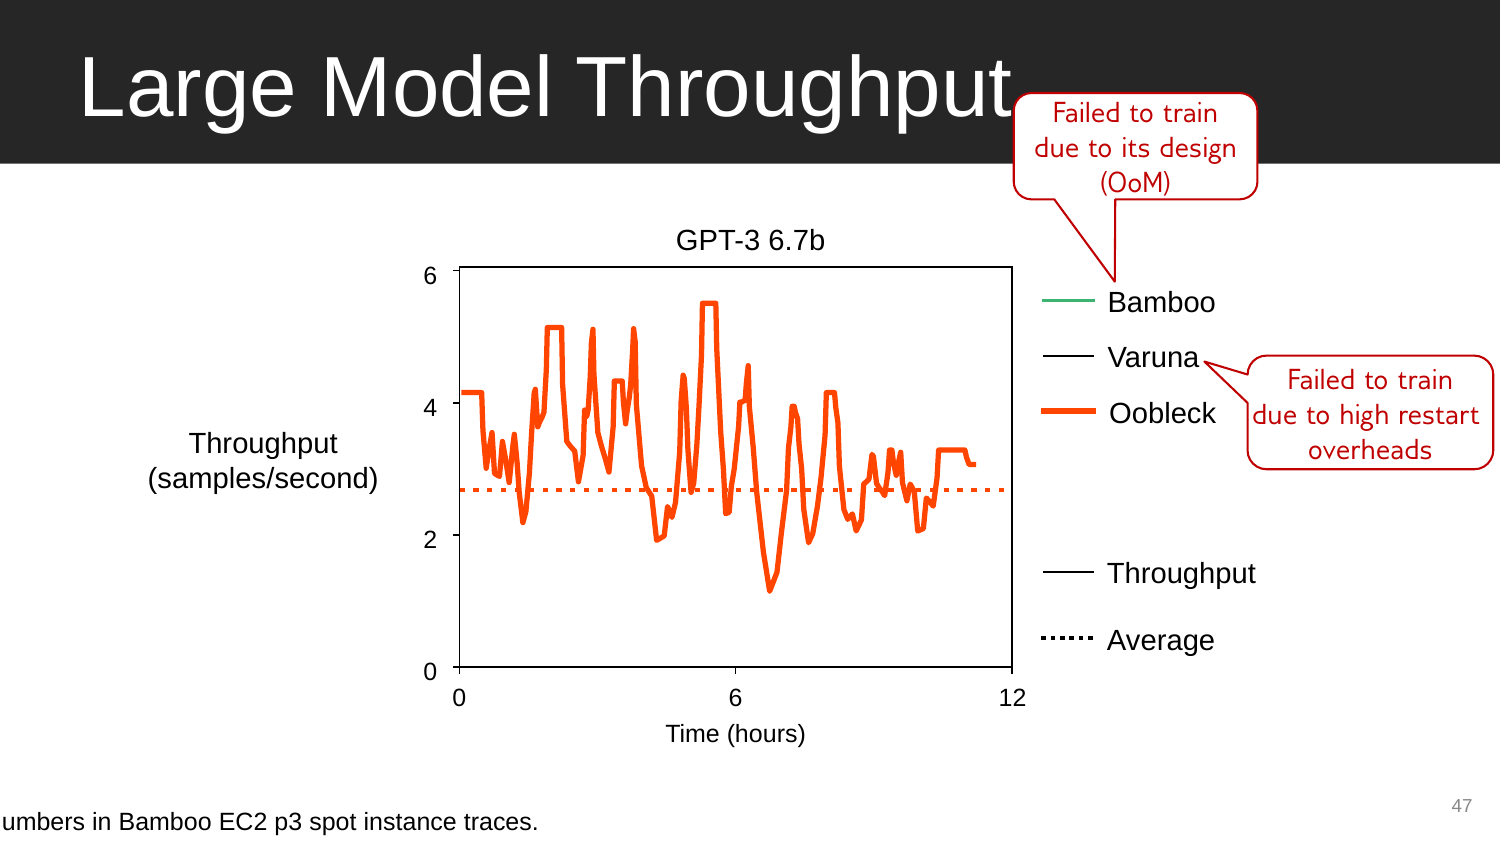

# Large Model Throughput
Failed to train
due to its design
(OoM)
GPT-3 6.7b
6

4

2

0

Bamboo

Varuna

Failed to train
due to high restart
overheads
Oobleck

Throughput
(samples/second)

Throughput

Average

0

6

12
Time (hours)

47
Numbers in Bamboo EC2 p3 spot instance traces.